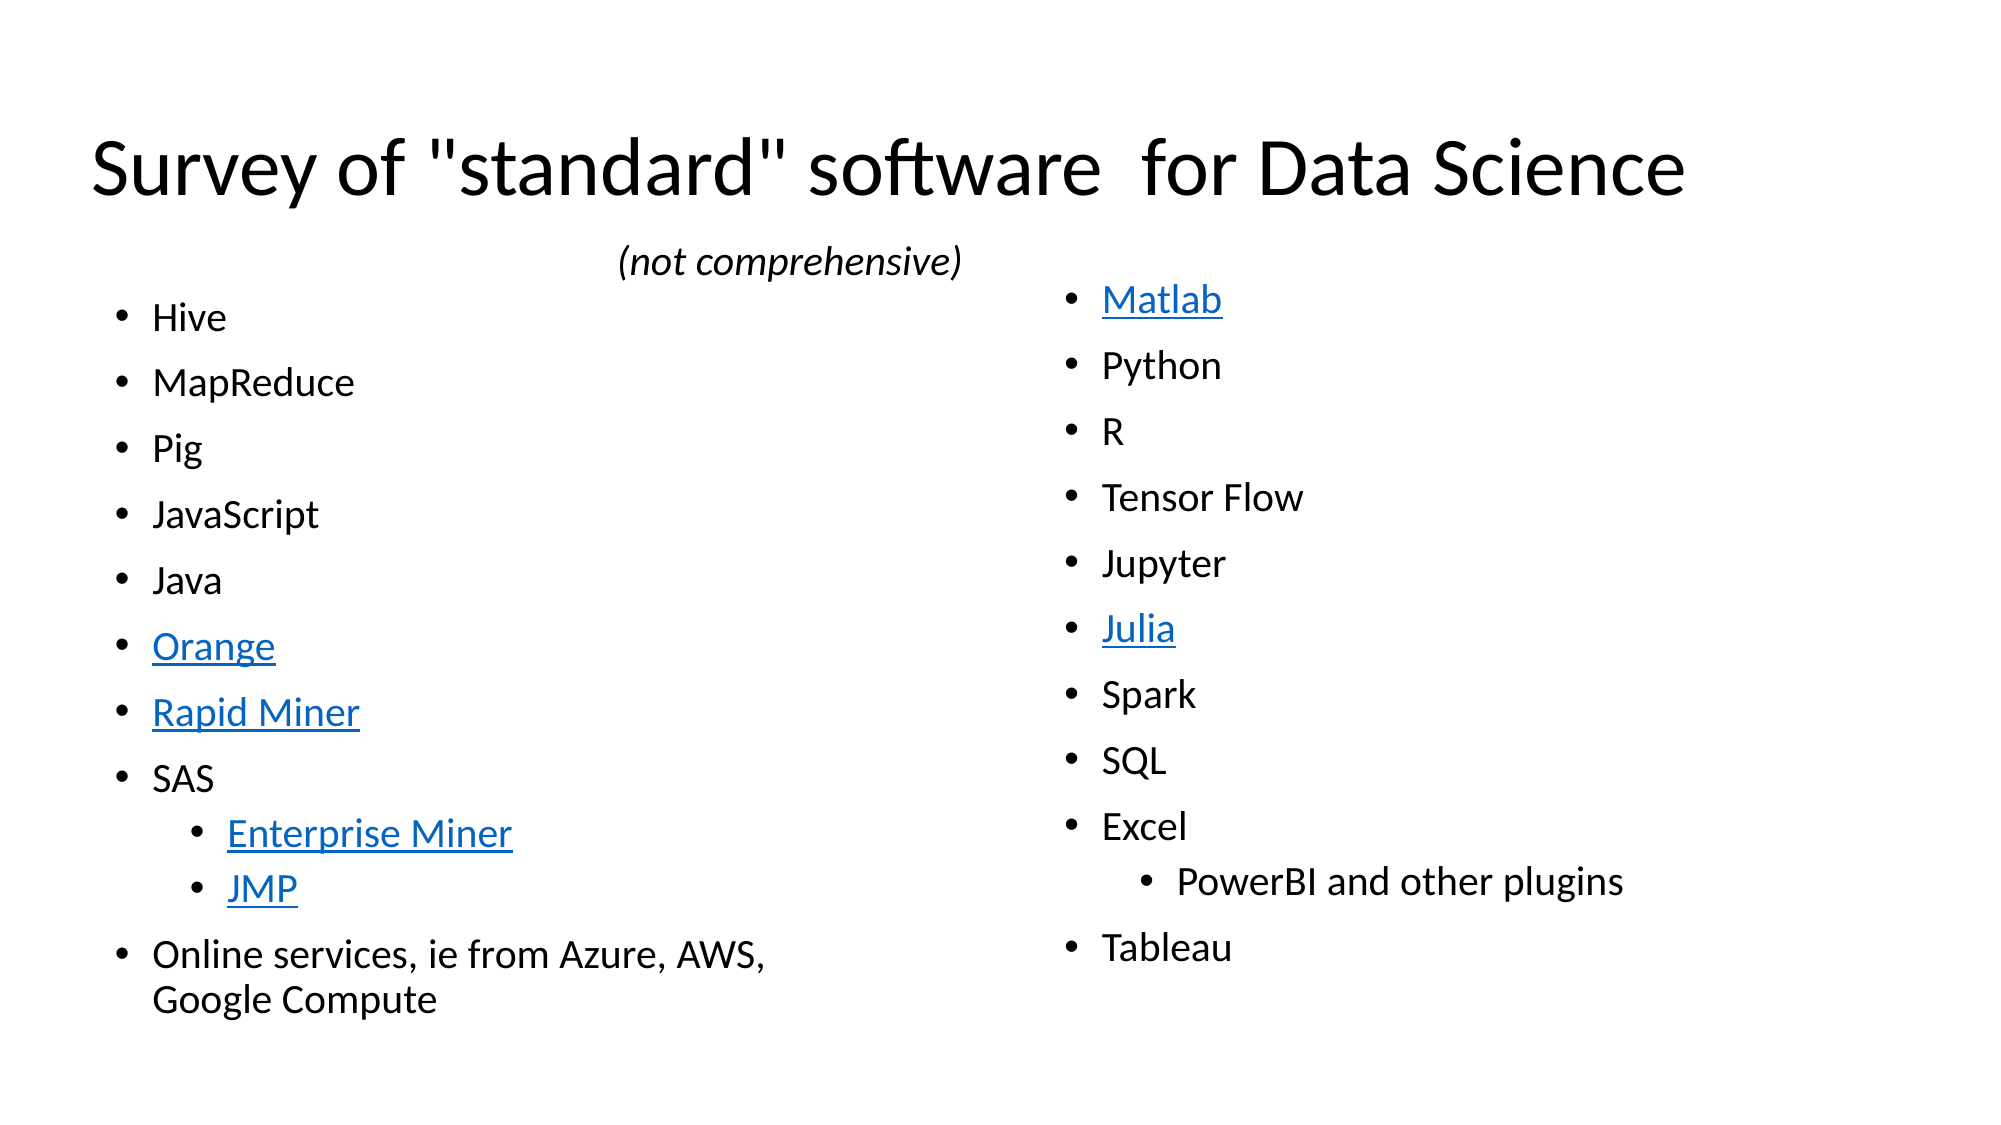

# Survey of "standard" software  for Data Science
(not comprehensive)
Matlab
Python
R
Tensor Flow
Jupyter
Julia
Spark
SQL
Excel
PowerBI and other plugins
Tableau

Hive
MapReduce
Pig
JavaScript
Java
Orange
Rapid Miner
SAS
Enterprise Miner
JMP
Online services, ie from Azure, AWS, Google Compute